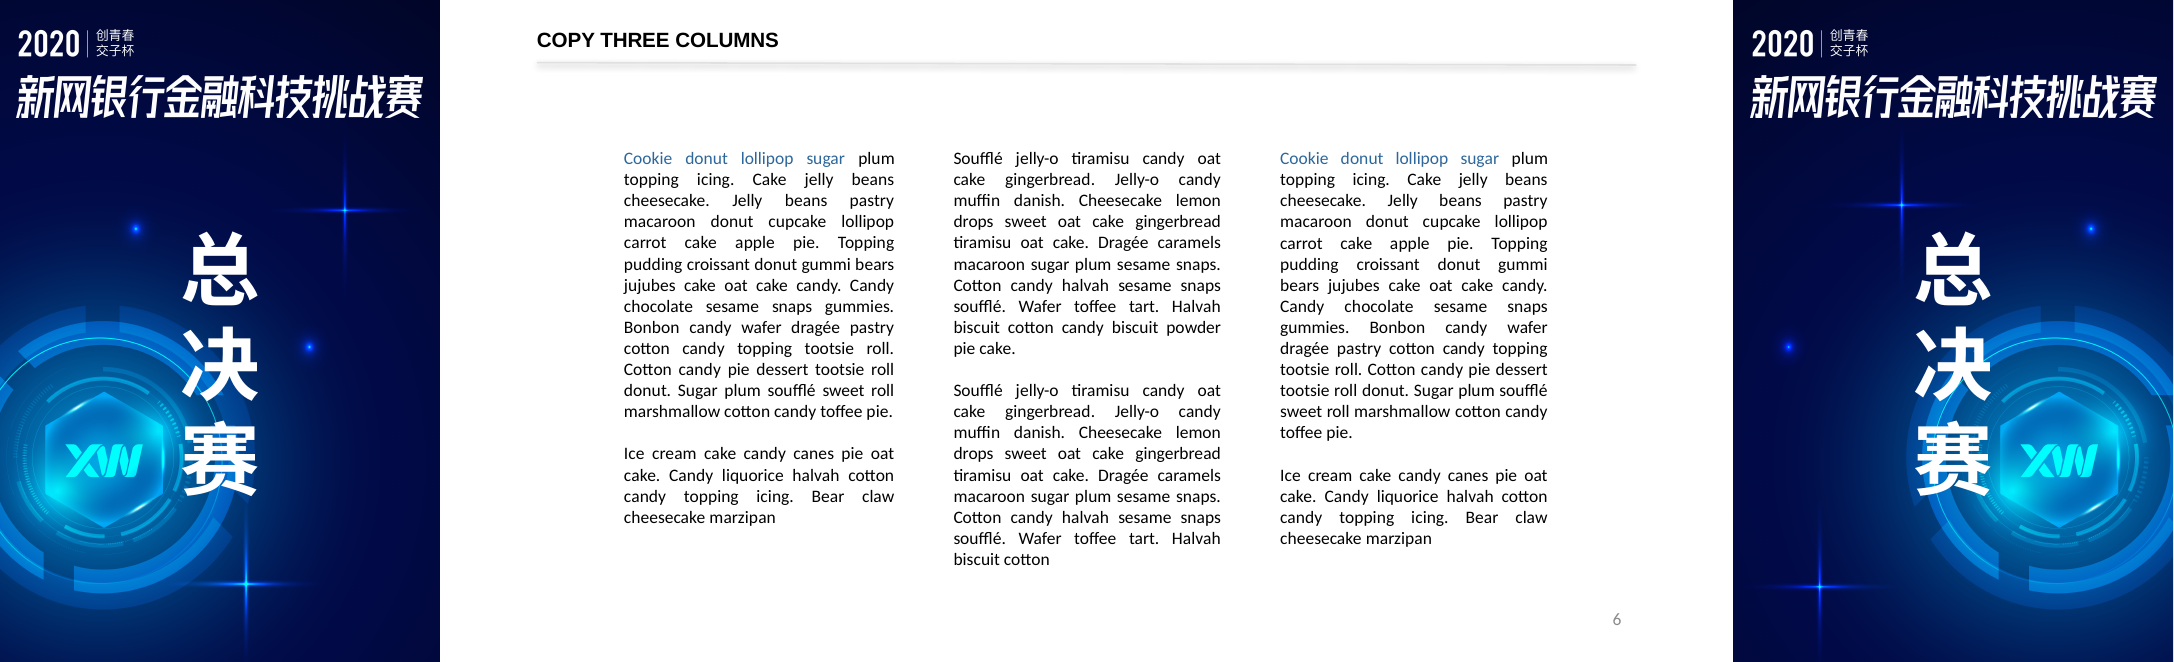

# COPY THREE COLUMNS
Cookie donut lollipop sugar plum topping icing. Cake jelly beans cheesecake. Jelly beans pastry macaroon donut cupcake lollipop carrot cake apple pie. Topping pudding croissant donut gummi bears jujubes cake oat cake candy. Candy chocolate sesame snaps gummies. Bonbon candy wafer dragée pastry cotton candy topping tootsie roll. Cotton candy pie dessert tootsie roll donut. Sugar plum soufflé sweet roll marshmallow cotton candy toffee pie.

Ice cream cake candy canes pie oat cake. Candy liquorice halvah cotton candy topping icing. Bear claw cheesecake marzipan
Soufflé jelly-o tiramisu candy oat cake gingerbread. Jelly-o candy muffin danish. Cheesecake lemon drops sweet oat cake gingerbread tiramisu oat cake. Dragée caramels macaroon sugar plum sesame snaps. Cotton candy halvah sesame snaps soufflé. Wafer toffee tart. Halvah biscuit cotton candy biscuit powder pie cake.

Soufflé jelly-o tiramisu candy oat cake gingerbread. Jelly-o candy muffin danish. Cheesecake lemon drops sweet oat cake gingerbread tiramisu oat cake. Dragée caramels macaroon sugar plum sesame snaps. Cotton candy halvah sesame snaps soufflé. Wafer toffee tart. Halvah biscuit cotton
Cookie donut lollipop sugar plum topping icing. Cake jelly beans cheesecake. Jelly beans pastry macaroon donut cupcake lollipop carrot cake apple pie. Topping pudding croissant donut gummi bears jujubes cake oat cake candy. Candy chocolate sesame snaps gummies. Bonbon candy wafer dragée pastry cotton candy topping tootsie roll. Cotton candy pie dessert tootsie roll donut. Sugar plum soufflé sweet roll marshmallow cotton candy toffee pie.

Ice cream cake candy canes pie oat cake. Candy liquorice halvah cotton candy topping icing. Bear claw cheesecake marzipan
6